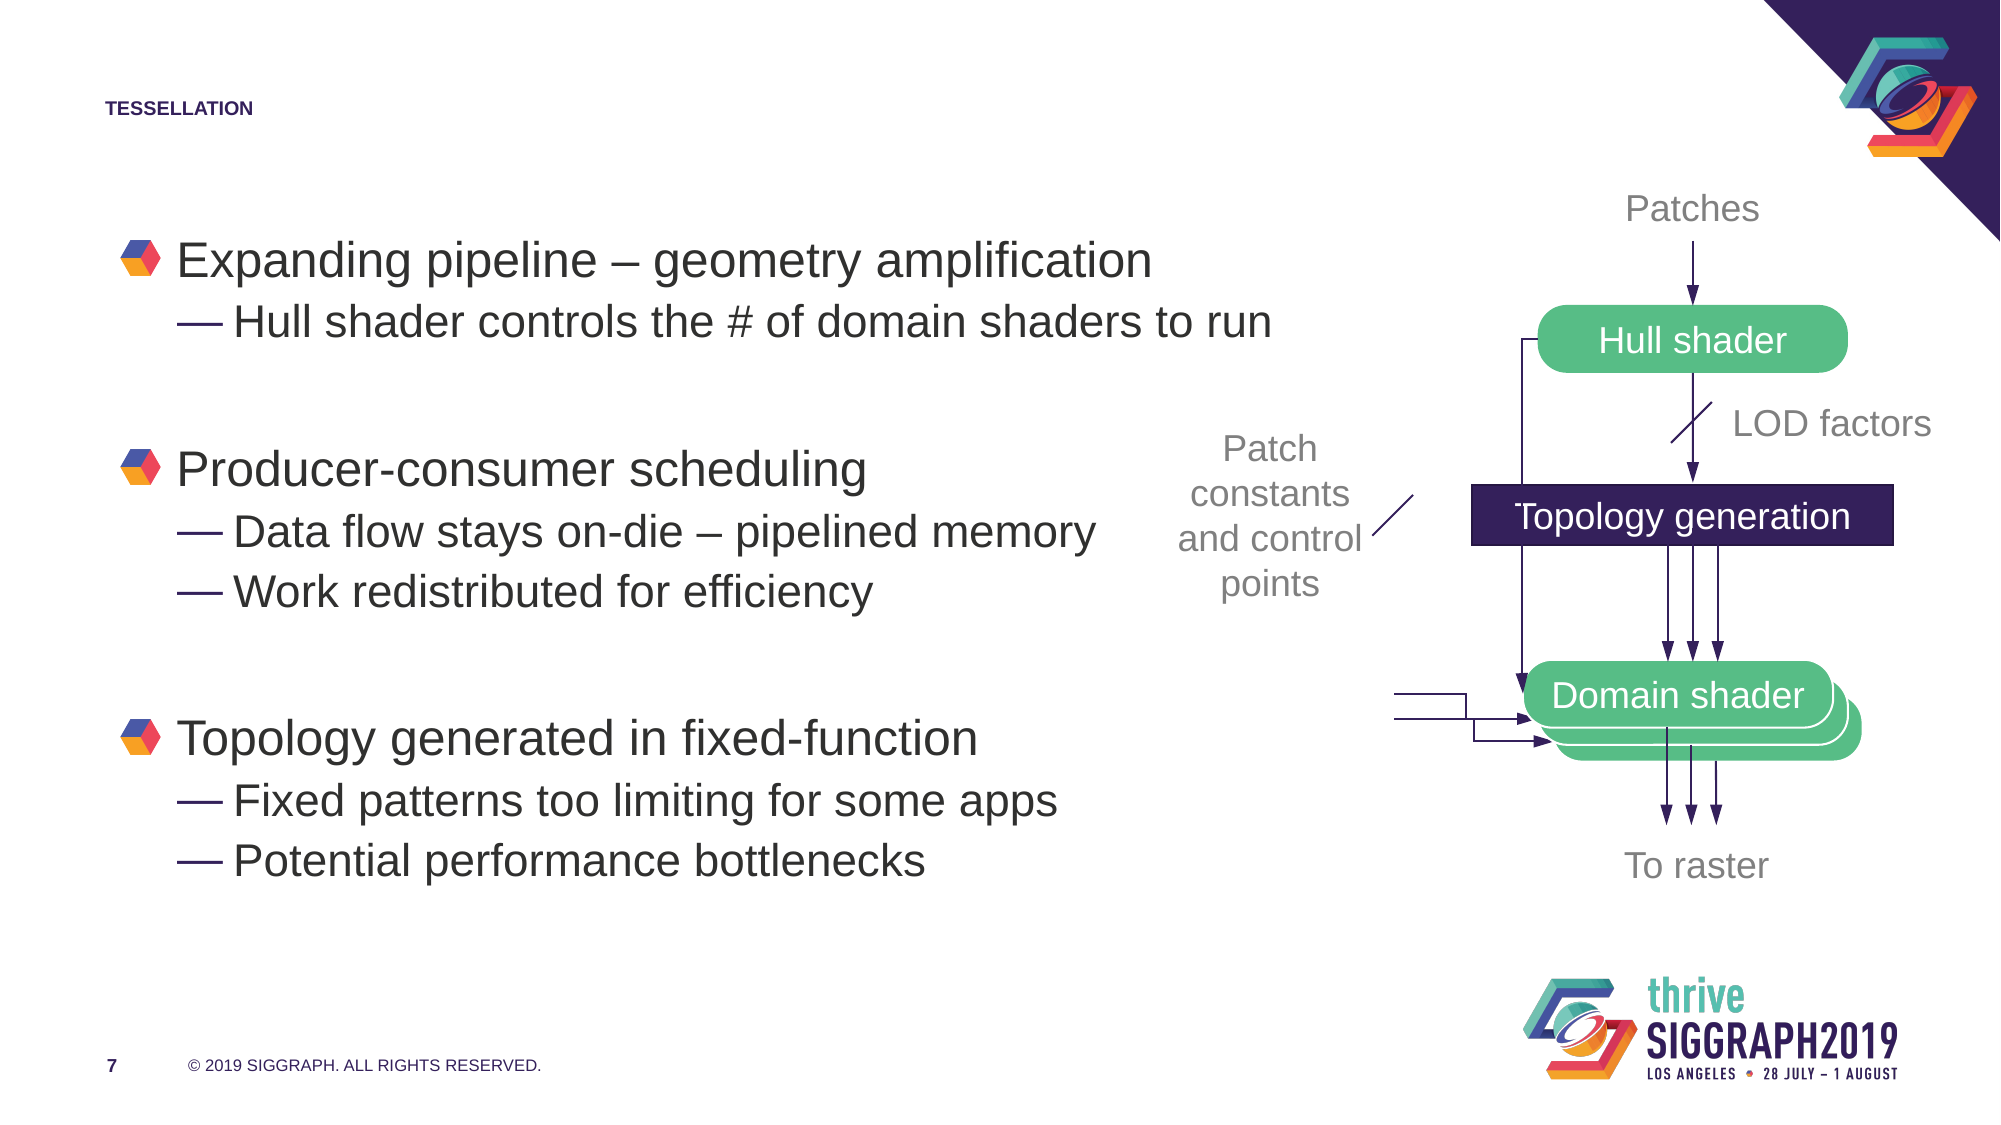

# tessellation
Patches
Expanding pipeline – geometry amplification
Hull shader controls the # of domain shaders to run

Producer-consumer scheduling
Data flow stays on-die – pipelined memory
Work redistributed for efficiency

Topology generated in fixed-function
Fixed patterns too limiting for some apps
Potential performance bottlenecks

Hull shader
LOD factors
Patch constants and control points
Topology generation
Domain shader
Domain
Domain
To raster
7
© 2019 SIGGRAPH. ALL RIGHTS RESERVED.